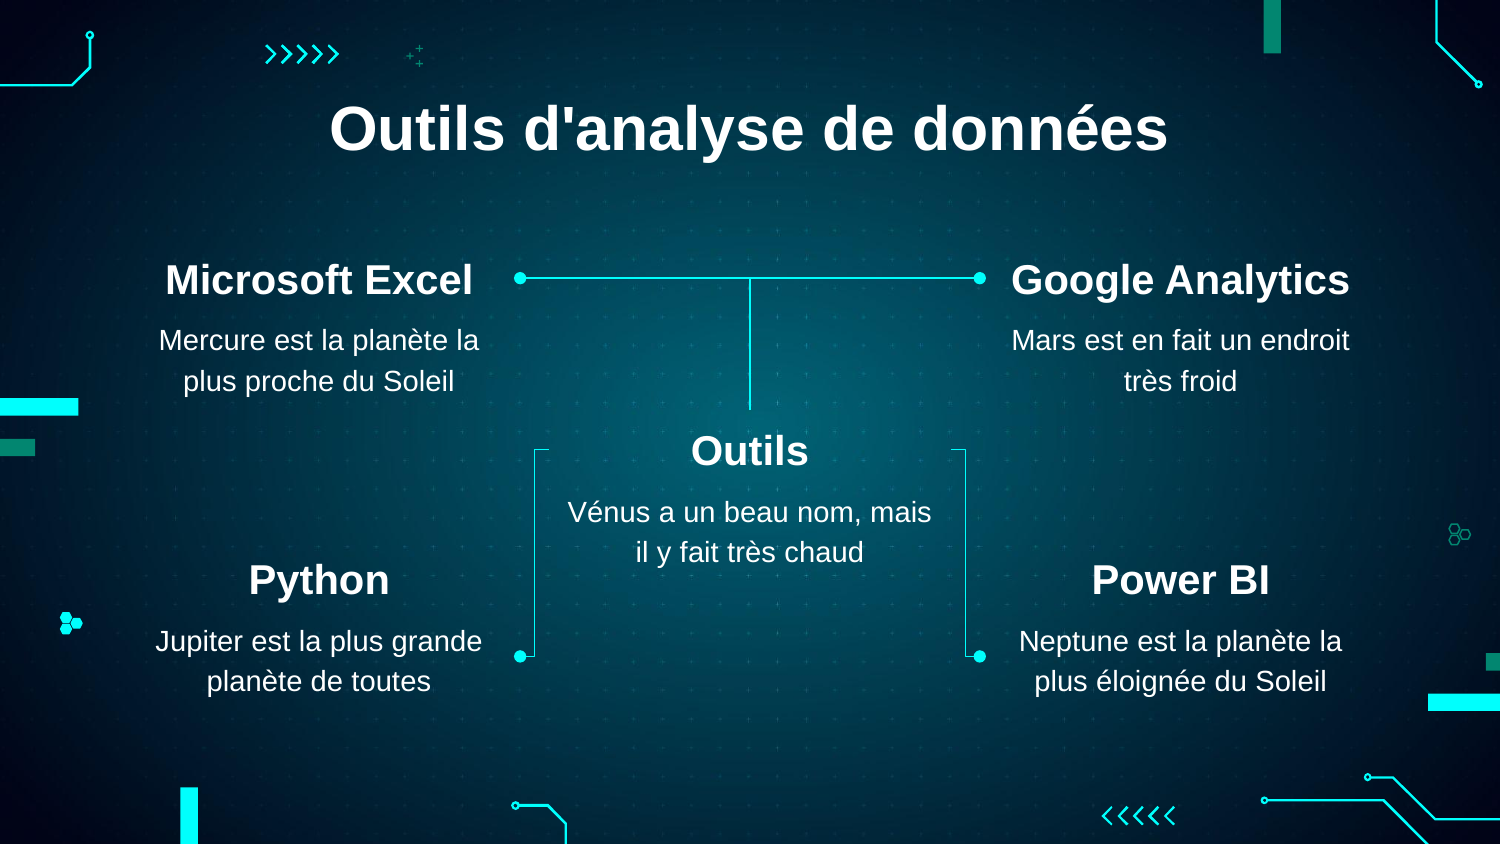

# Outils d'analyse de données
Microsoft Excel
Google Analytics
Mercure est la planète la plus proche du Soleil
Mars est en fait un endroit très froid
Outils
Vénus a un beau nom, mais il y fait très chaud
Python
Power BI
Jupiter est la plus grande planète de toutes
Neptune est la planète la plus éloignée du Soleil